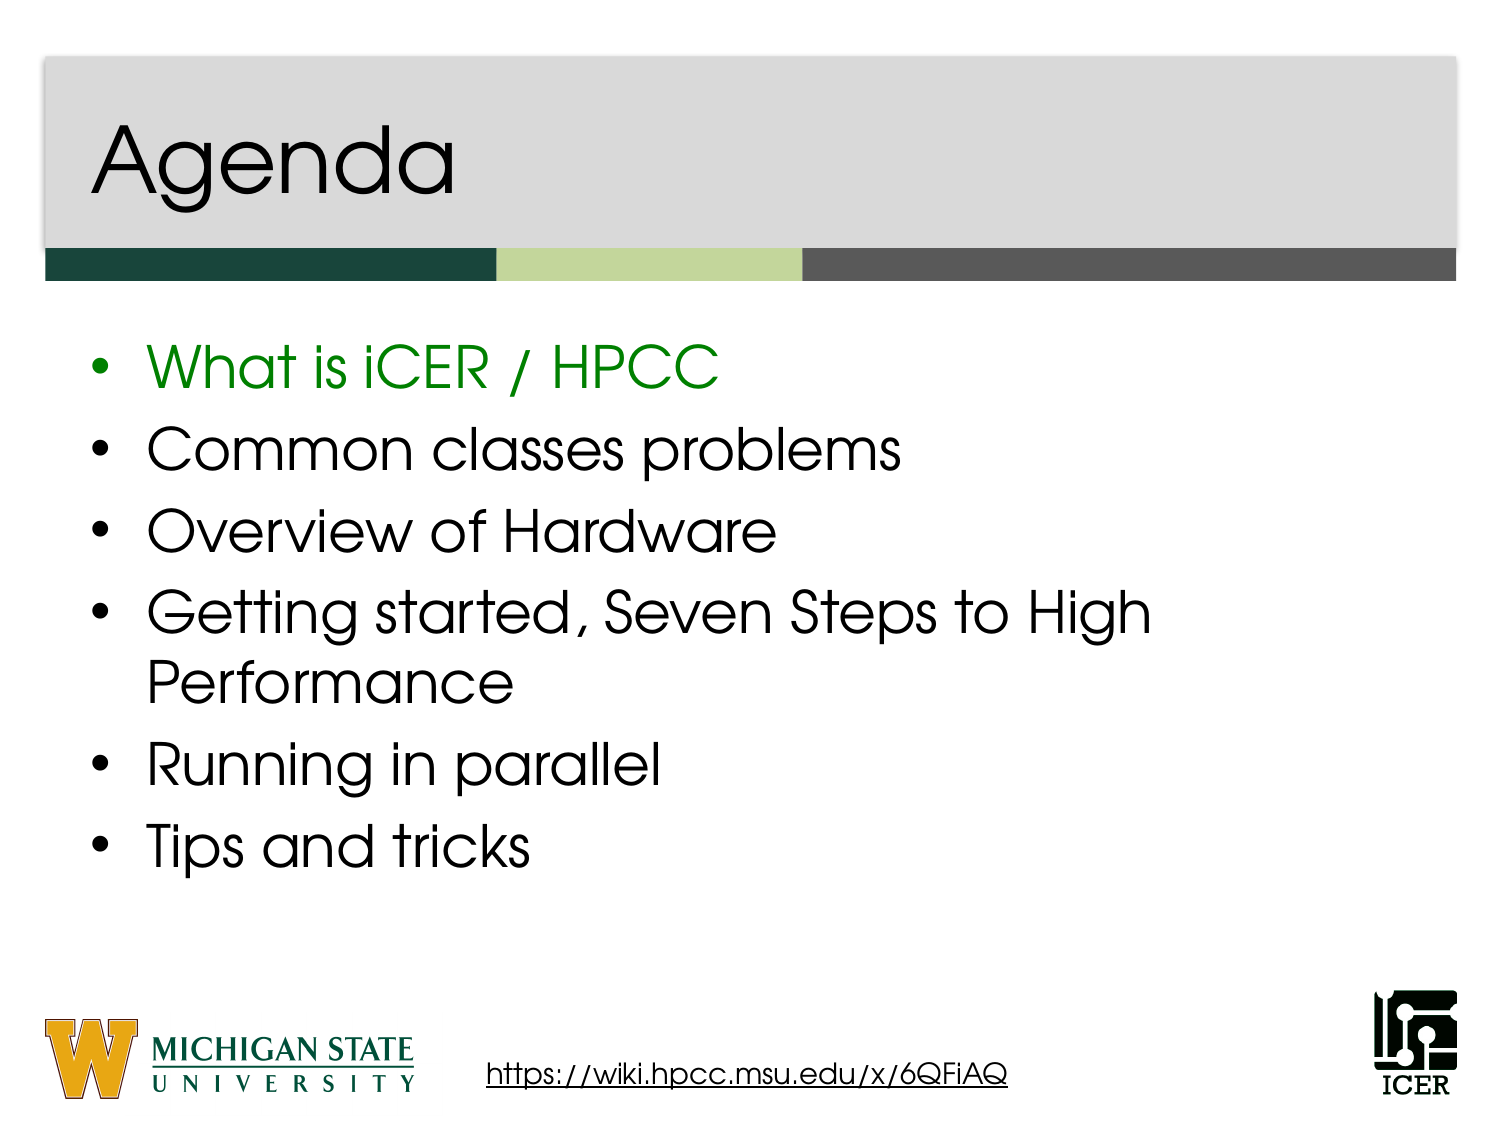

# Agenda
What is iCER / HPCC
Common classes problems
Overview of Hardware
Getting started, Seven Steps to High Performance
Running in parallel
Tips and tricks